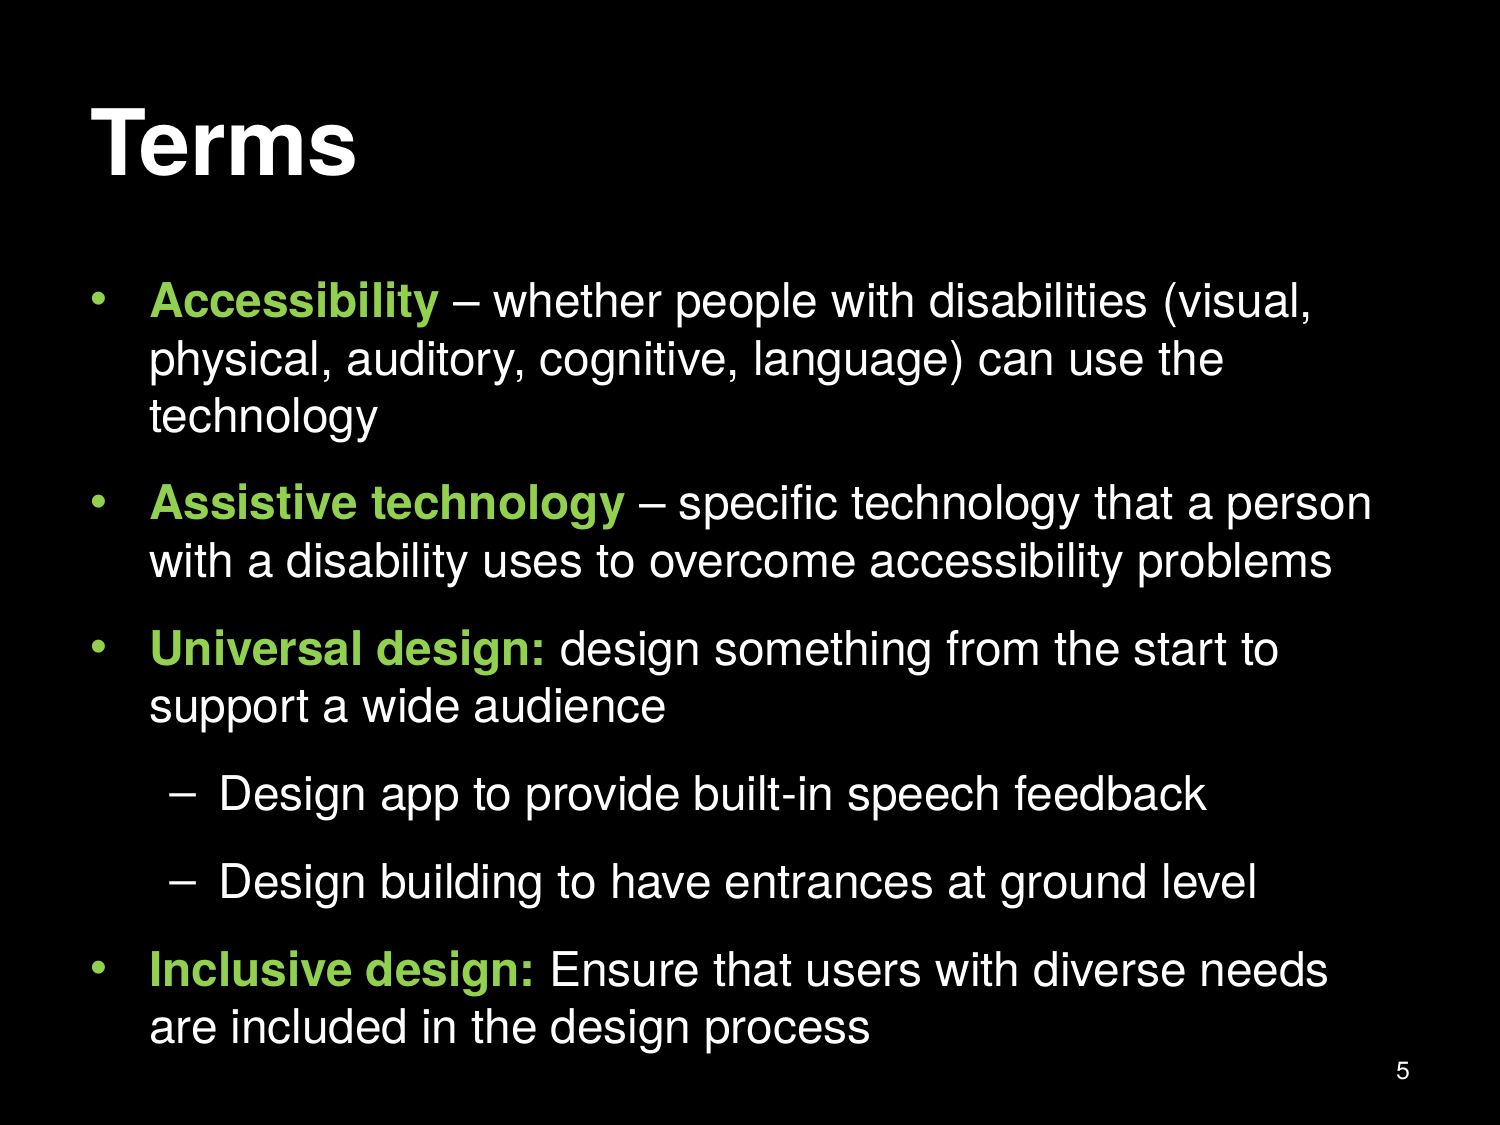

# Terms
Accessibility – whether people with disabilities (visual, physical, auditory, cognitive, language) can use the technology
Assistive technology – specific technology that a person with a disability uses to overcome accessibility problems
Universal design: design something from the start to support a wide audience
Design app to provide built-in speech feedback
Design building to have entrances at ground level
Inclusive design: Ensure that users with diverse needs are included in the design process

5